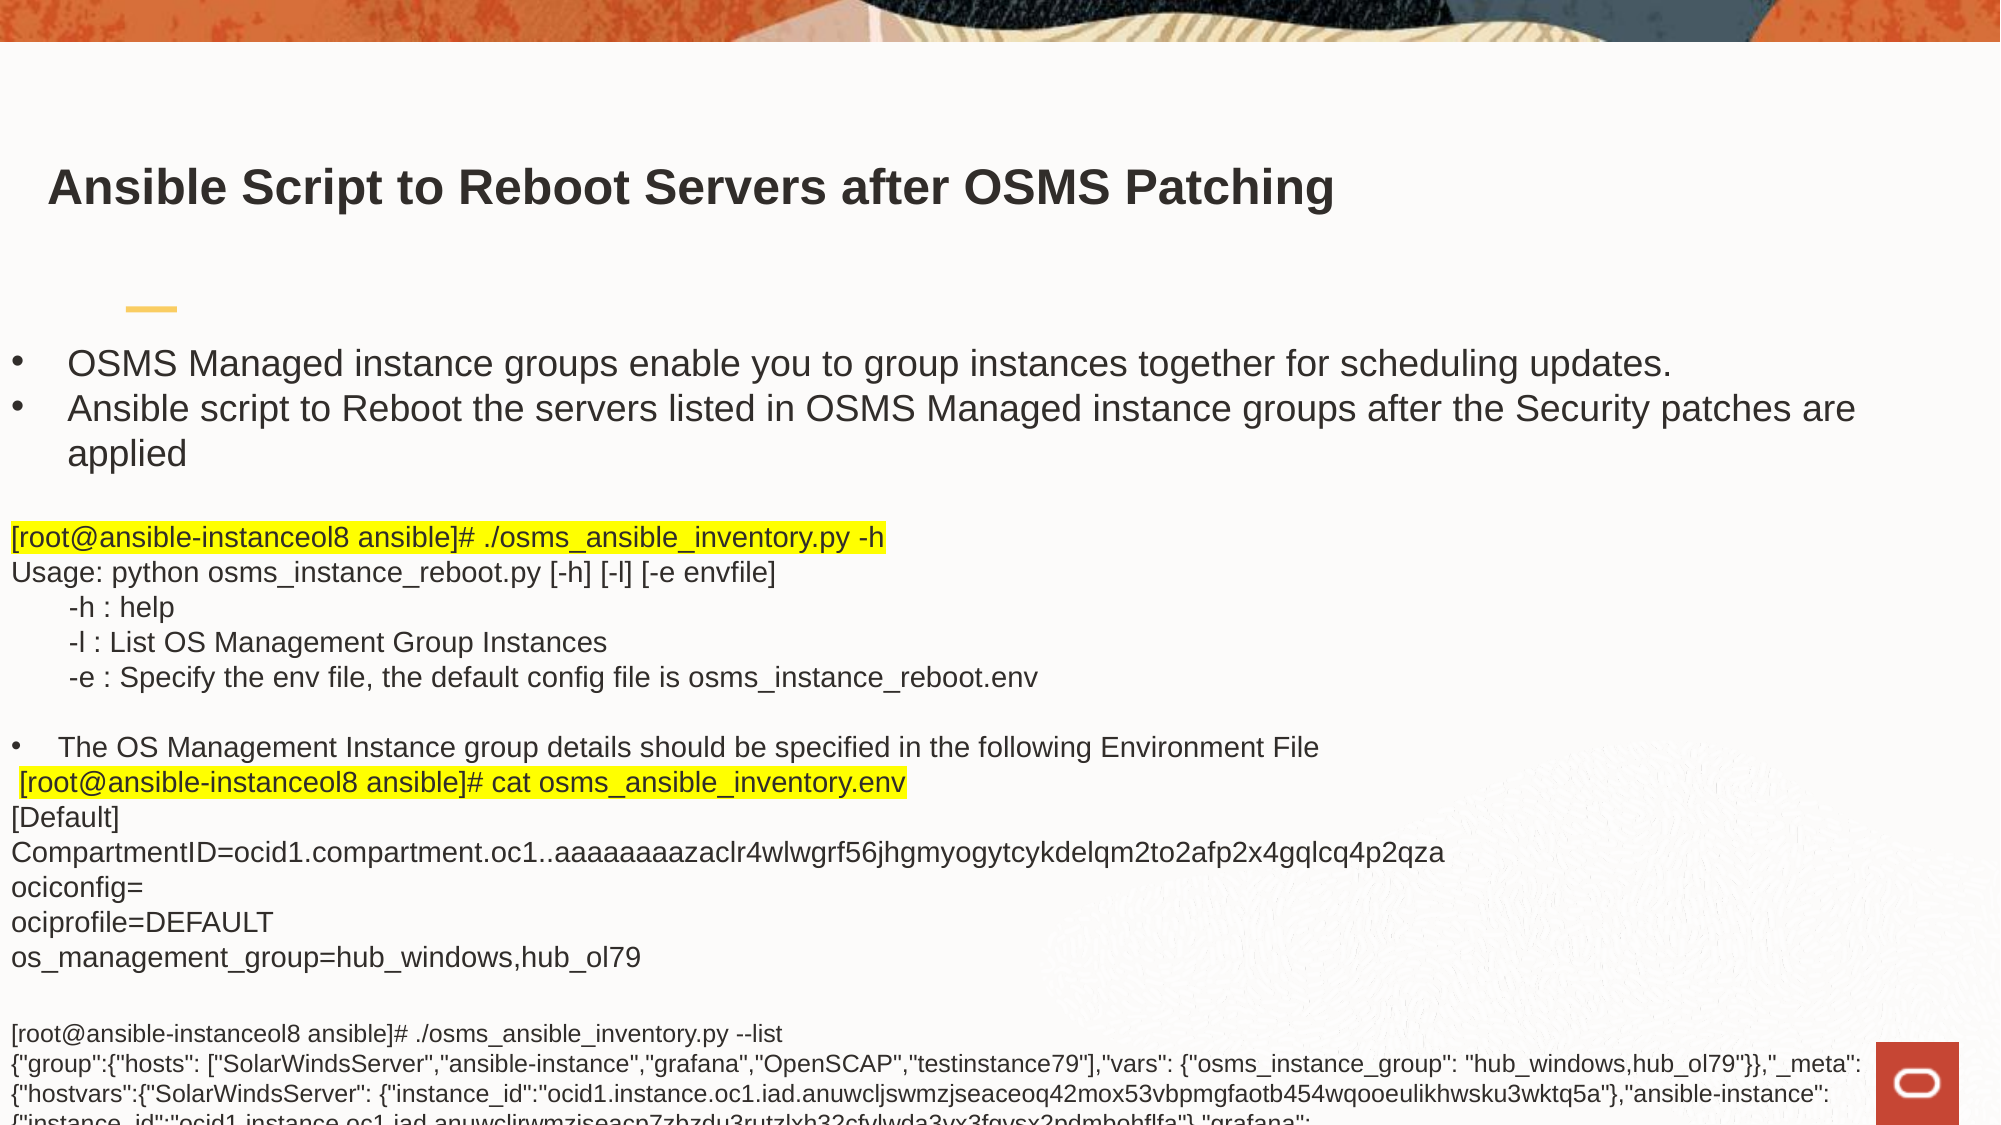

# Ansible Script to Reboot Servers after OSMS Patching
OSMS Managed instance groups enable you to group instances together for scheduling updates.
Ansible script to Reboot the servers listed in OSMS Managed instance groups after the Security patches are applied

[root@ansible-instanceol8 ansible]# ./osms_ansible_inventory.py -h
Usage: python osms_instance_reboot.py [-h] [-l] [-e envfile]
       -h : help
       -l : List OS Management Group Instances
       -e : Specify the env file, the default config file is osms_instance_reboot.env

The OS Management Instance group details should be specified in the following Environment File
 [root@ansible-instanceol8 ansible]# cat osms_ansible_inventory.env
[Default]
CompartmentID=ocid1.compartment.oc1..aaaaaaaazaclr4wlwgrf56jhgmyogytcykdelqm2to2afp2x4gqlcq4p2qza
ociconfig=
ociprofile=DEFAULT
os_management_group=hub_windows,hub_ol79

[root@ansible-instanceol8 ansible]# ./osms_ansible_inventory.py --list
{"group":{"hosts": ["SolarWindsServer","ansible-instance","grafana","OpenSCAP","testinstance79"],"vars": {"osms_instance_group": "hub_windows,hub_ol79"}},"_meta":{"hostvars":{"SolarWindsServer": {"instance_id":"ocid1.instance.oc1.iad.anuwcljswmzjseaceoq42mox53vbpmgfaotb454wqooeulikhwsku3wktq5a"},"ansible-instance": {"instance_id":"ocid1.instance.oc1.iad.anuwcljrwmzjseacp7zbzdu3rutzlxh32cfvlwda3vx3fgvsx2pdmbohflfa"},"grafana": {"instance_id":"ocid1.instance.oc1.iad.anuwcljtwmzjseachl56owh2yus5v7cnisdhratvf7gjcpufgsp5y3q7uqza"},"OpenSCAP": {"instance_id":"ocid1.instance.oc1.iad.anuwcljrwmzjseaclgugpxvyo3trbuwg62ezfv3eeqrrrfmhien4d3ajlfrq"},"testinstance79": {"instance_id":"ocid1.instance.oc1.iad.anuwcljtwmzjseacyphchairiowrhgiixykjydhckliu6g7hfhaajpyvkx4a"}}}}